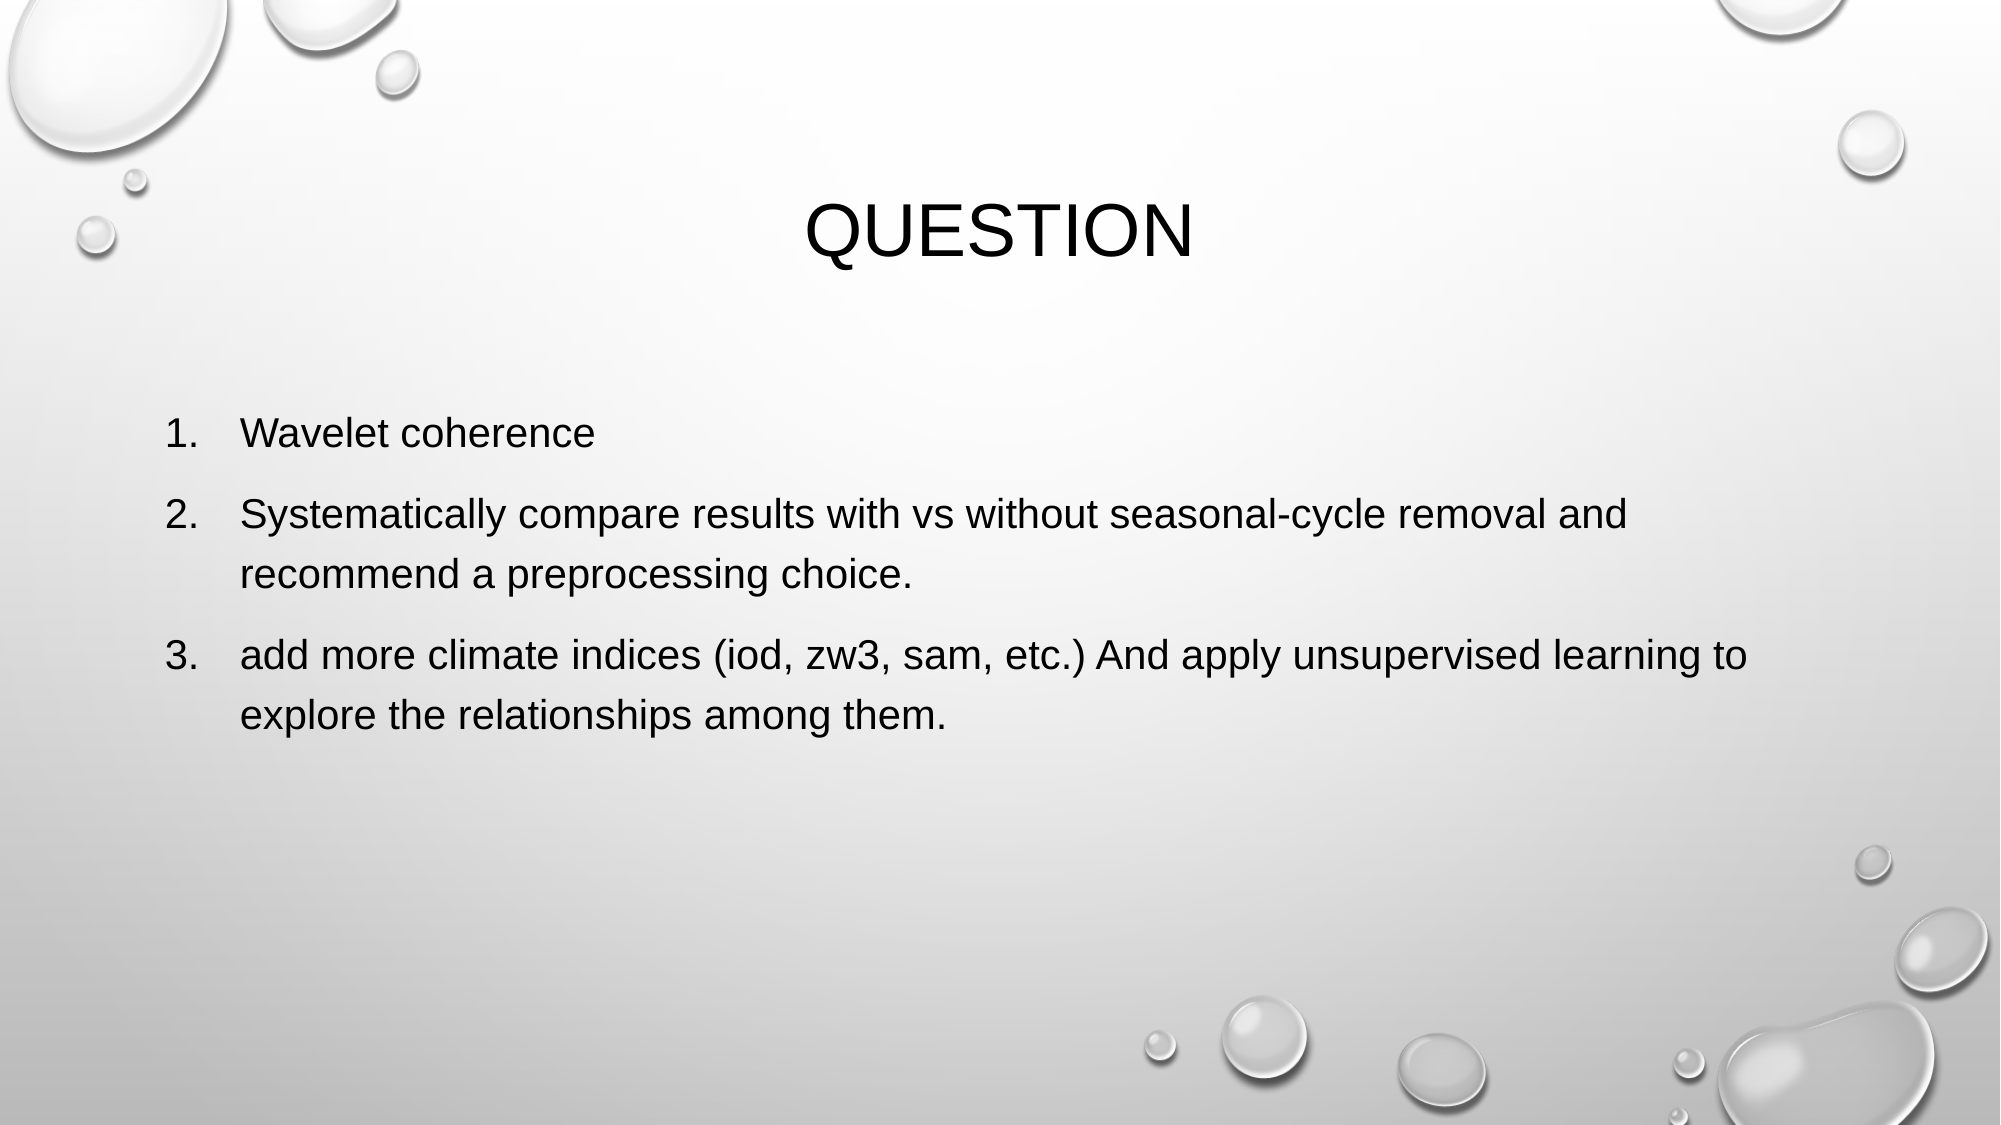

# Question
Wavelet coherence
Systematically compare results with vs without seasonal-cycle removal and recommend a preprocessing choice.
add more climate indices (iod, zw3, sam, etc.) And apply unsupervised learning to explore the relationships among them.